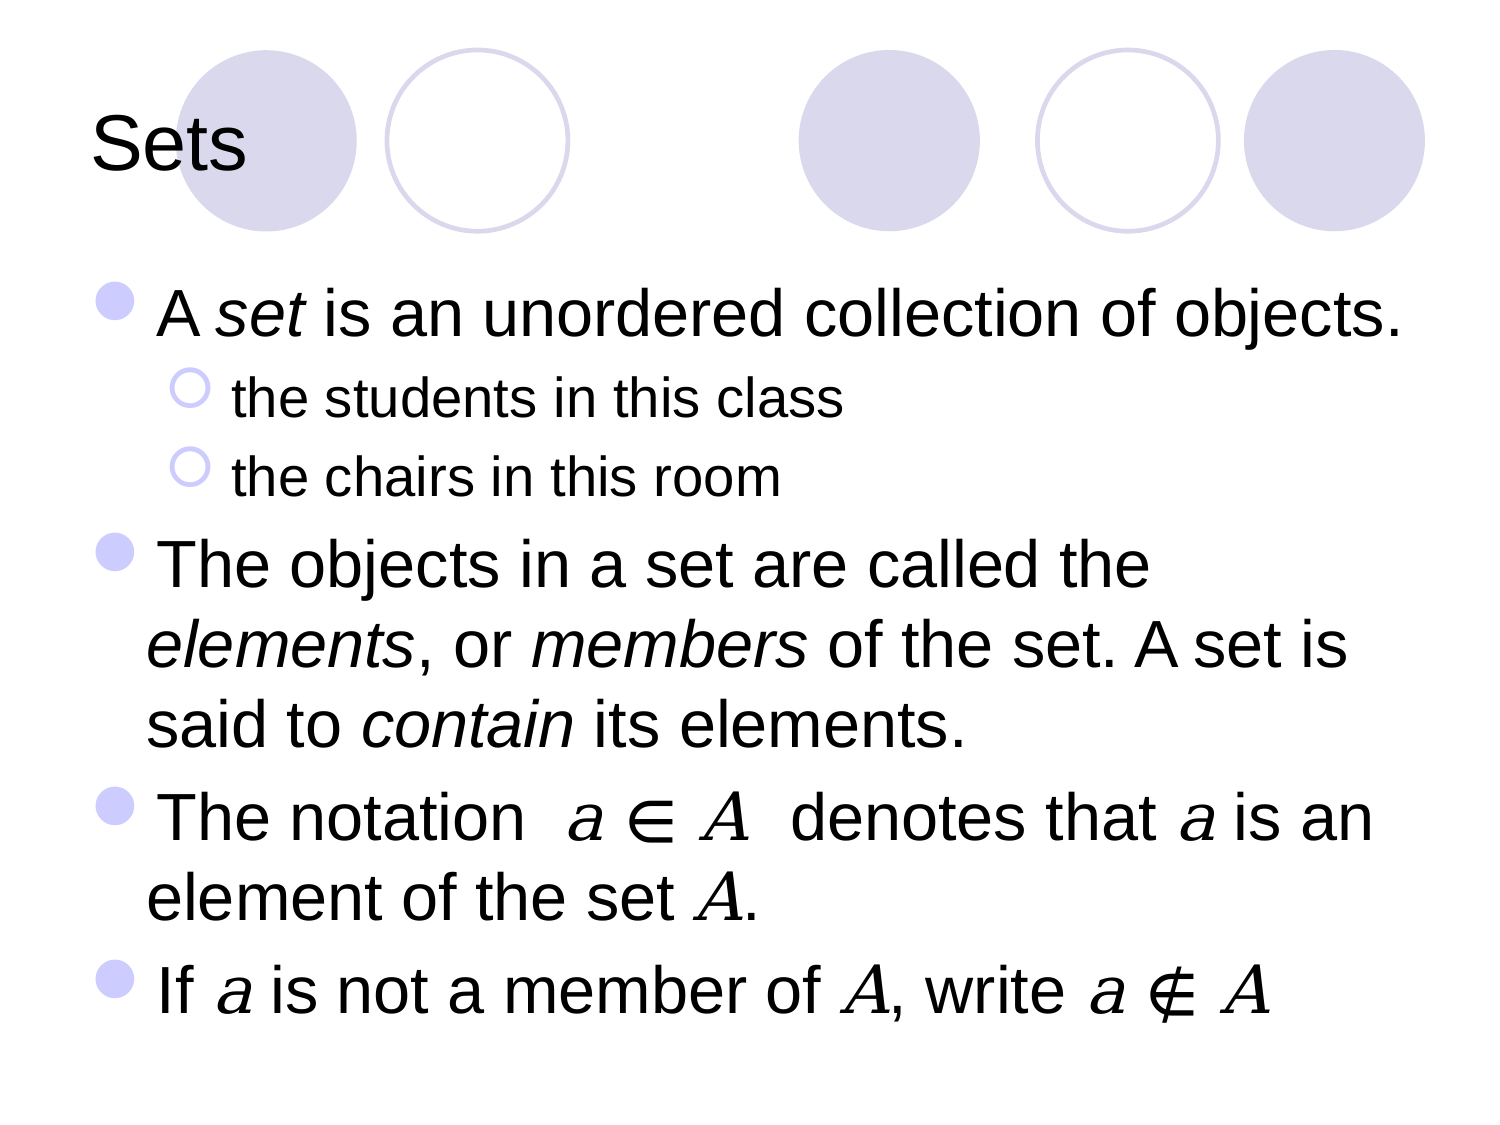

# Sets
A set is an unordered collection of objects.
 the students in this class
 the chairs in this room
The objects in a set are called the elements, or members of the set. A set is said to contain its elements.
The notation  a ∈ A  denotes that a is an element of the set A.
If a is not a member of A, write a ∉ A